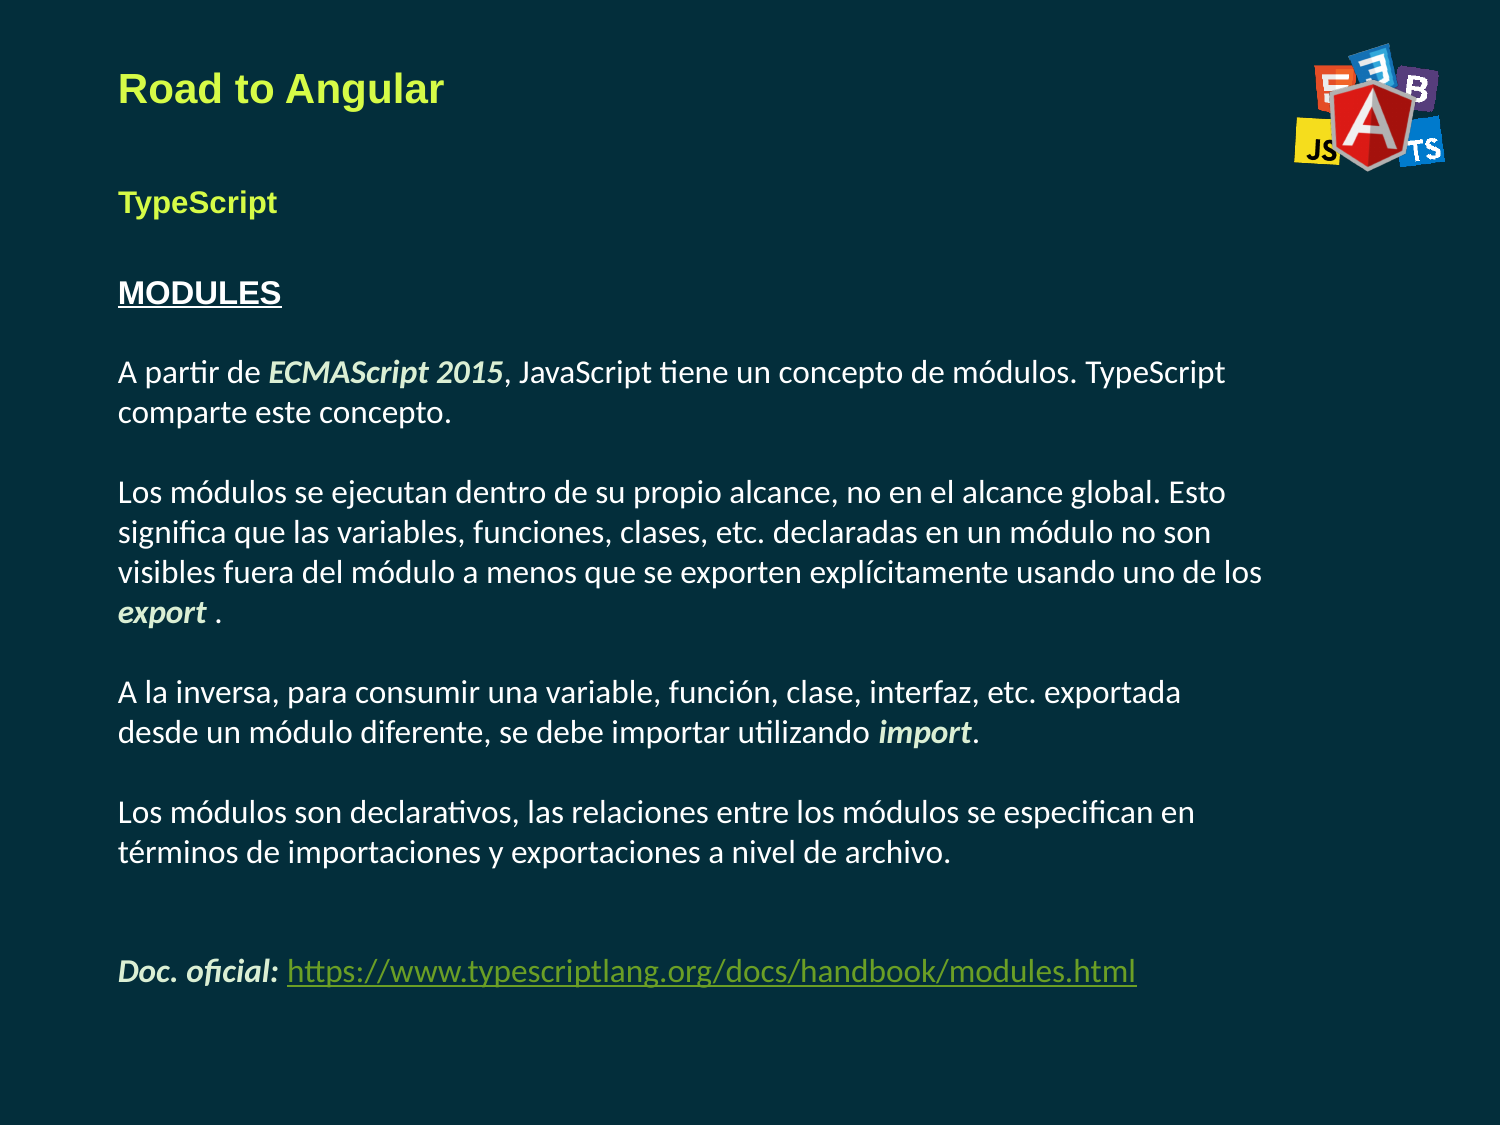

# Road to Angular
TypeScript
MODULES

A partir de ECMAScript 2015, JavaScript tiene un concepto de módulos. TypeScript comparte este concepto.

Los módulos se ejecutan dentro de su propio alcance, no en el alcance global. Esto significa que las variables, funciones, clases, etc. declaradas en un módulo no son visibles fuera del módulo a menos que se exporten explícitamente usando uno de los export .

A la inversa, para consumir una variable, función, clase, interfaz, etc. exportada desde un módulo diferente, se debe importar utilizando import.

Los módulos son declarativos, las relaciones entre los módulos se especifican en términos de importaciones y exportaciones a nivel de archivo.

Doc. oficial: https://www.typescriptlang.org/docs/handbook/modules.html